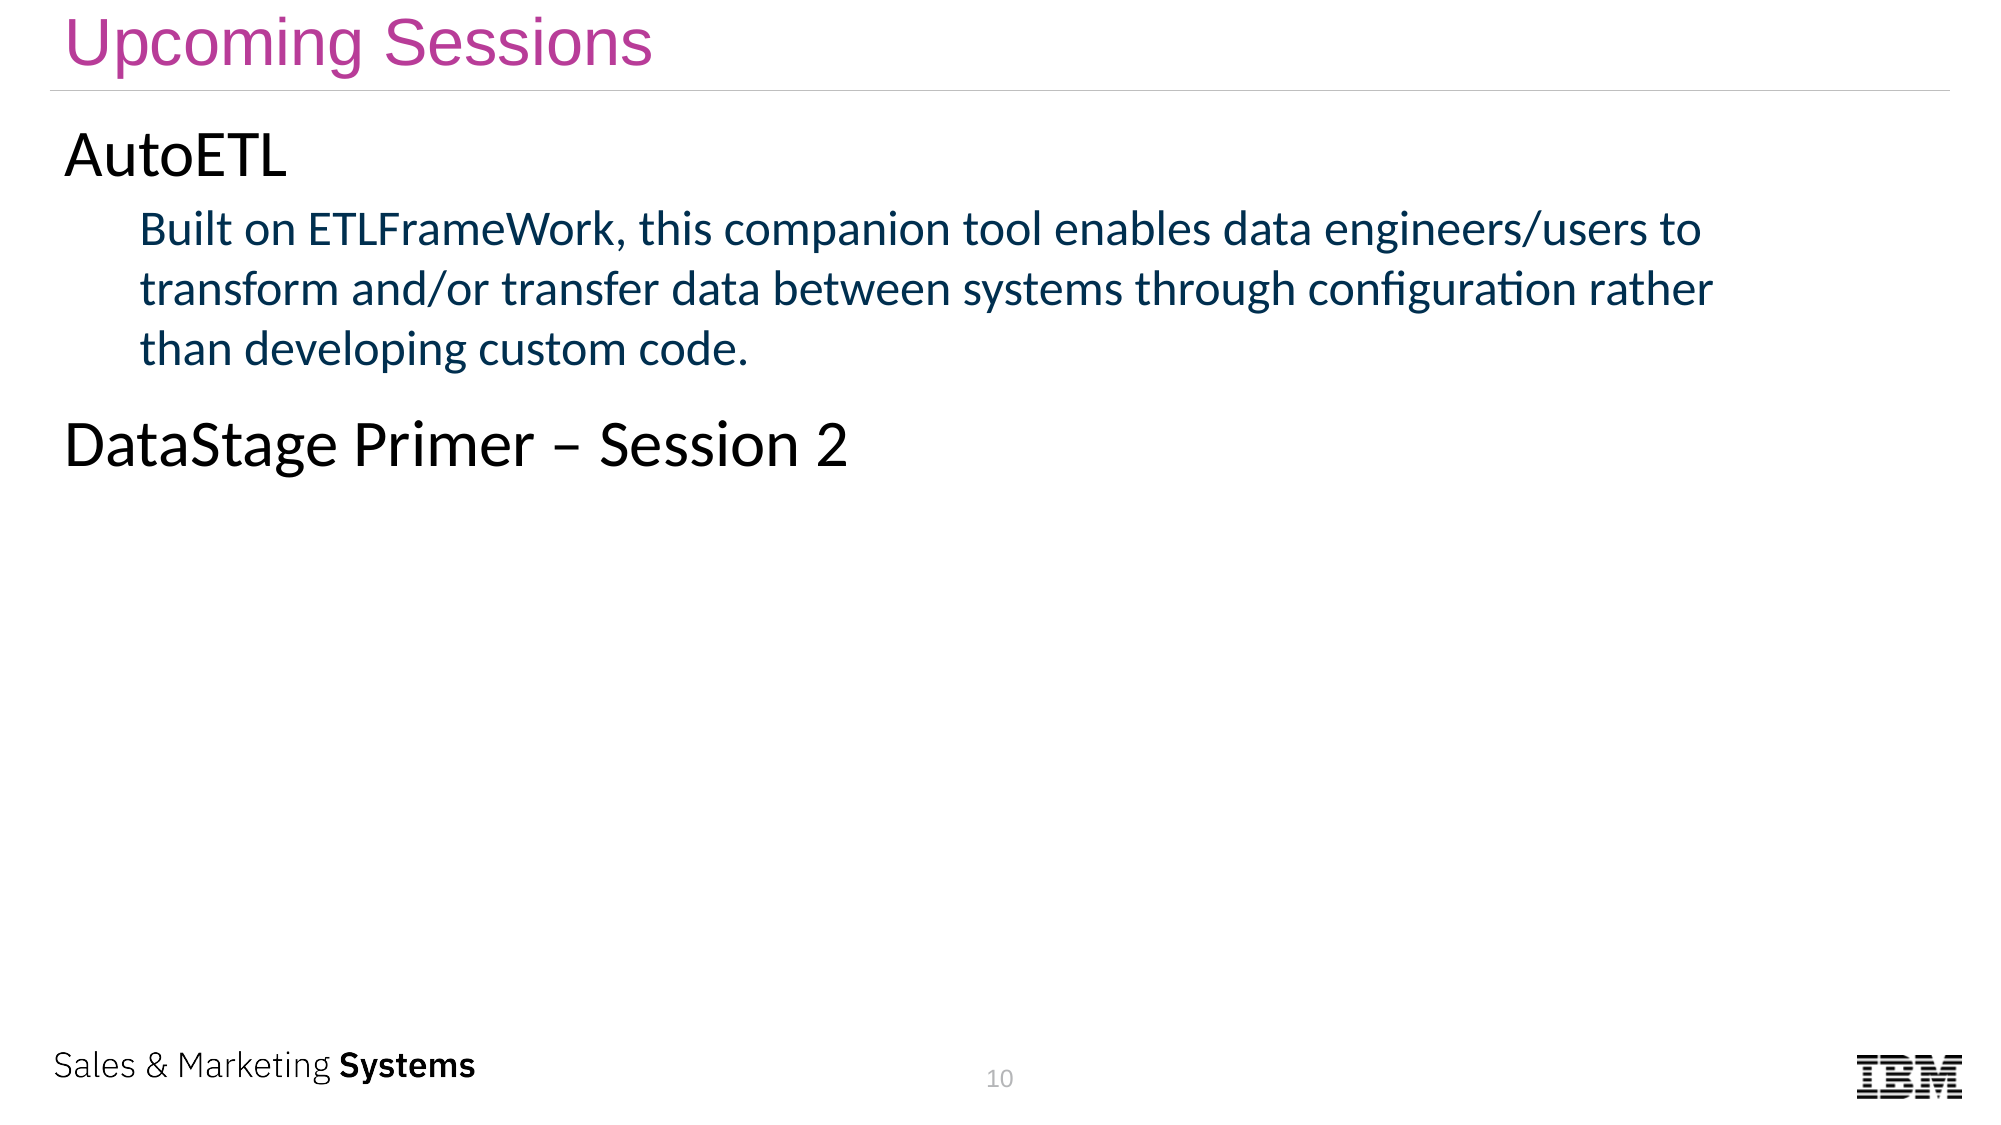

Upcoming Sessions
AutoETL
Built on ETLFrameWork, this companion tool enables data engineers/users to transform and/or transfer data between systems through configuration rather than developing custom code.

DataStage Primer – Session 2

10